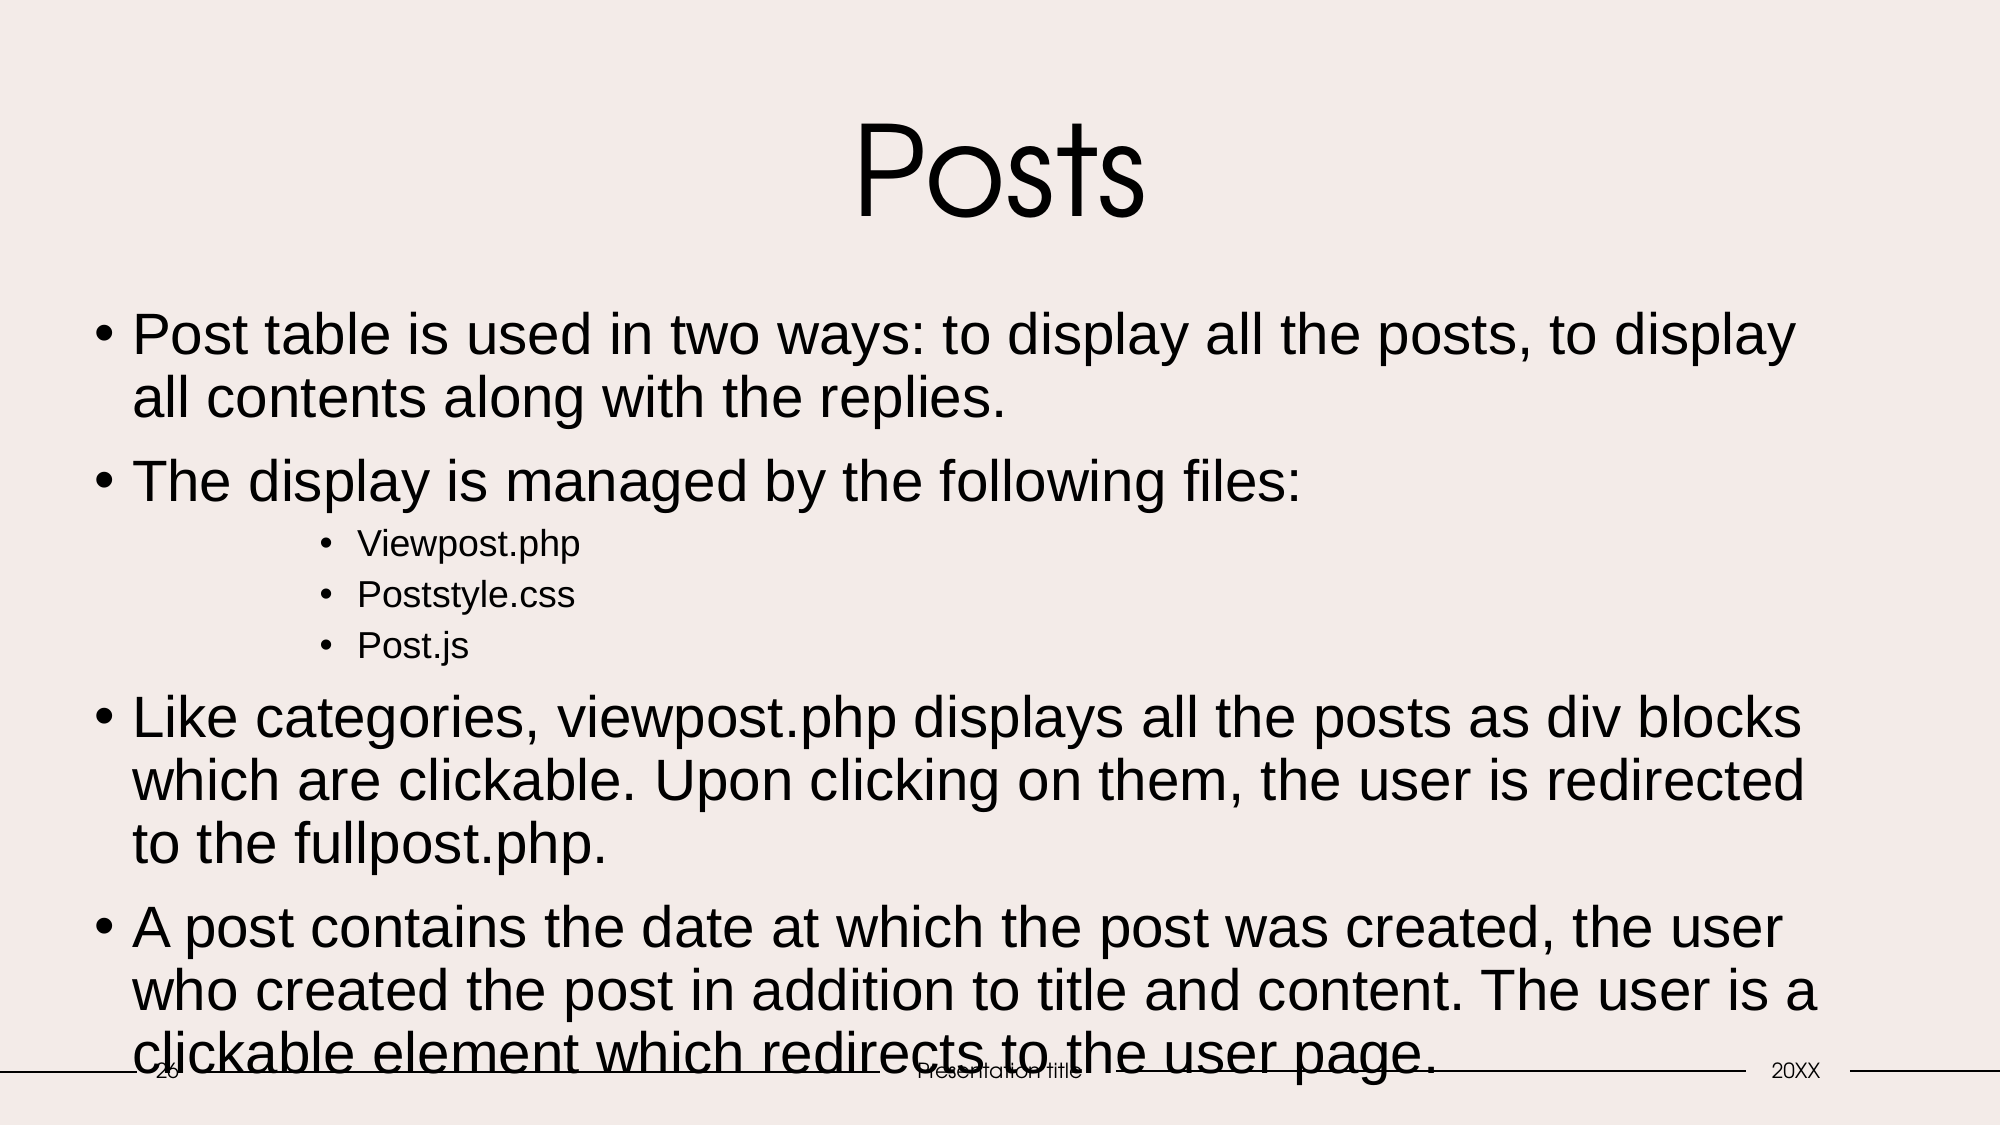

# Posts
Post table is used in two ways: to display all the posts, to display all contents along with the replies.
The display is managed by the following files:
Viewpost.php
Poststyle.css
Post.js
Like categories, viewpost.php displays all the posts as div blocks which are clickable. Upon clicking on them, the user is redirected to the fullpost.php.
A post contains the date at which the post was created, the user who created the post in addition to title and content. The user is a clickable element which redirects to the user page.
26
Presentation title
20XX